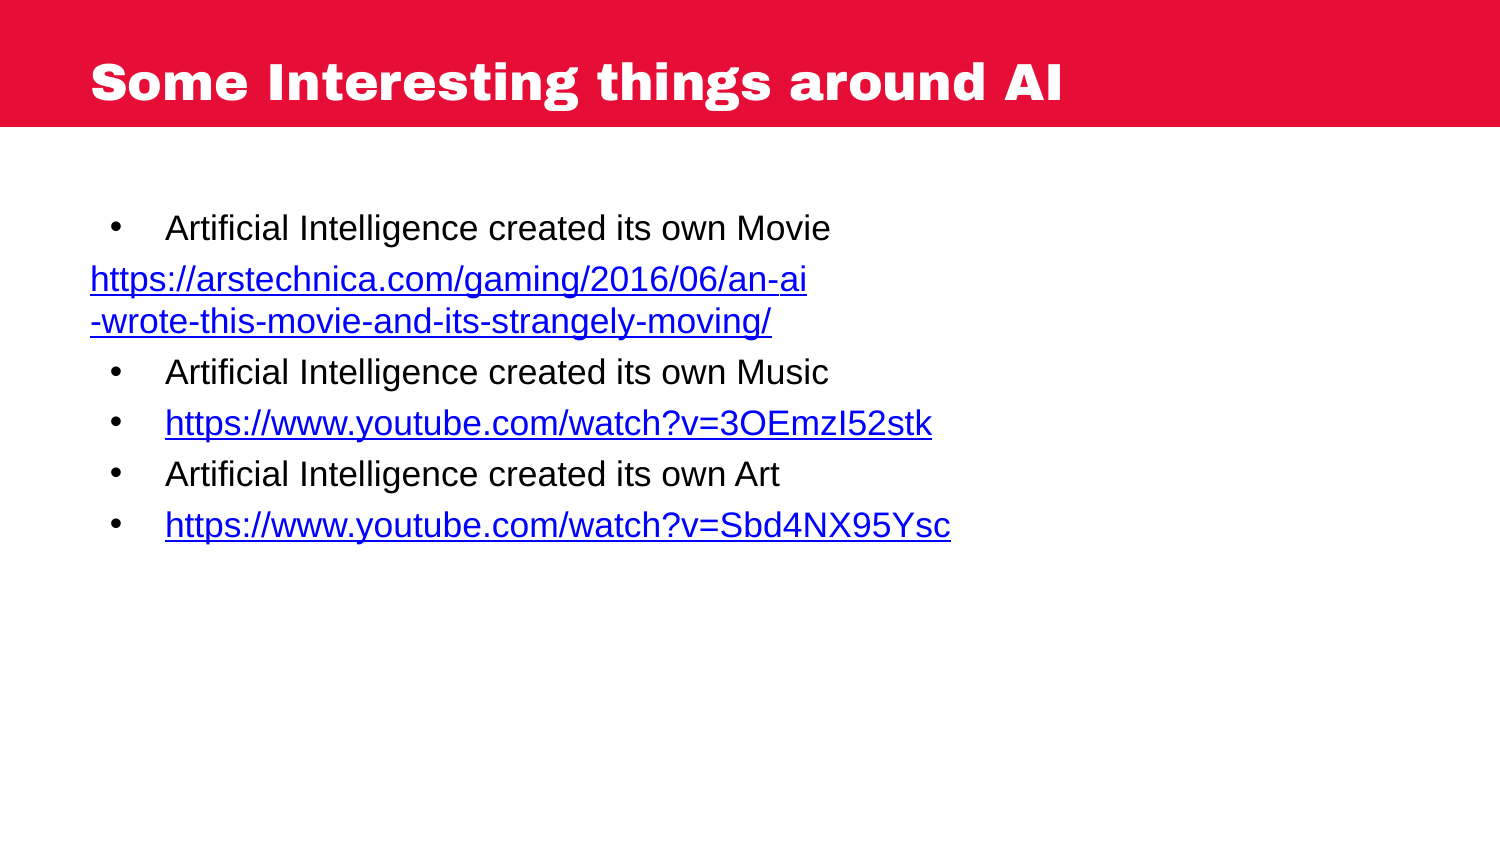

# Some Interesting things around AI
Artificial Intelligence created its own Movie
https://arstechnica.com/gaming/2016/06/an-ai-wrote-this-movie-and-its-strangely-moving/
Artificial Intelligence created its own Music
https://www.youtube.com/watch?v=3OEmzI52stk
Artificial Intelligence created its own Art
https://www.youtube.com/watch?v=Sbd4NX95Ysc